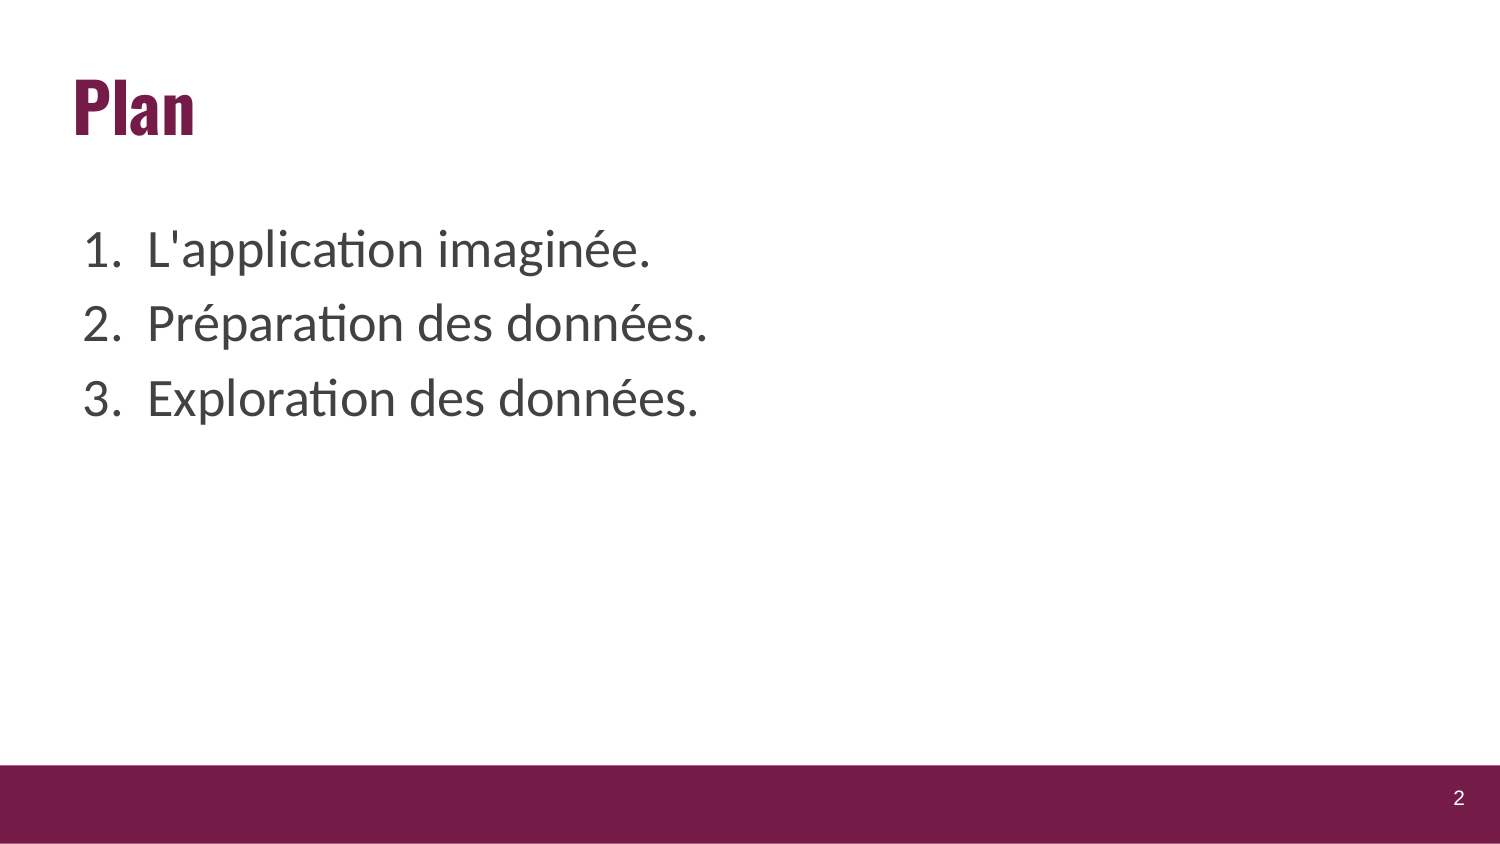

# Plan
L'application imaginée.
Préparation des données.
Exploration des données.

2